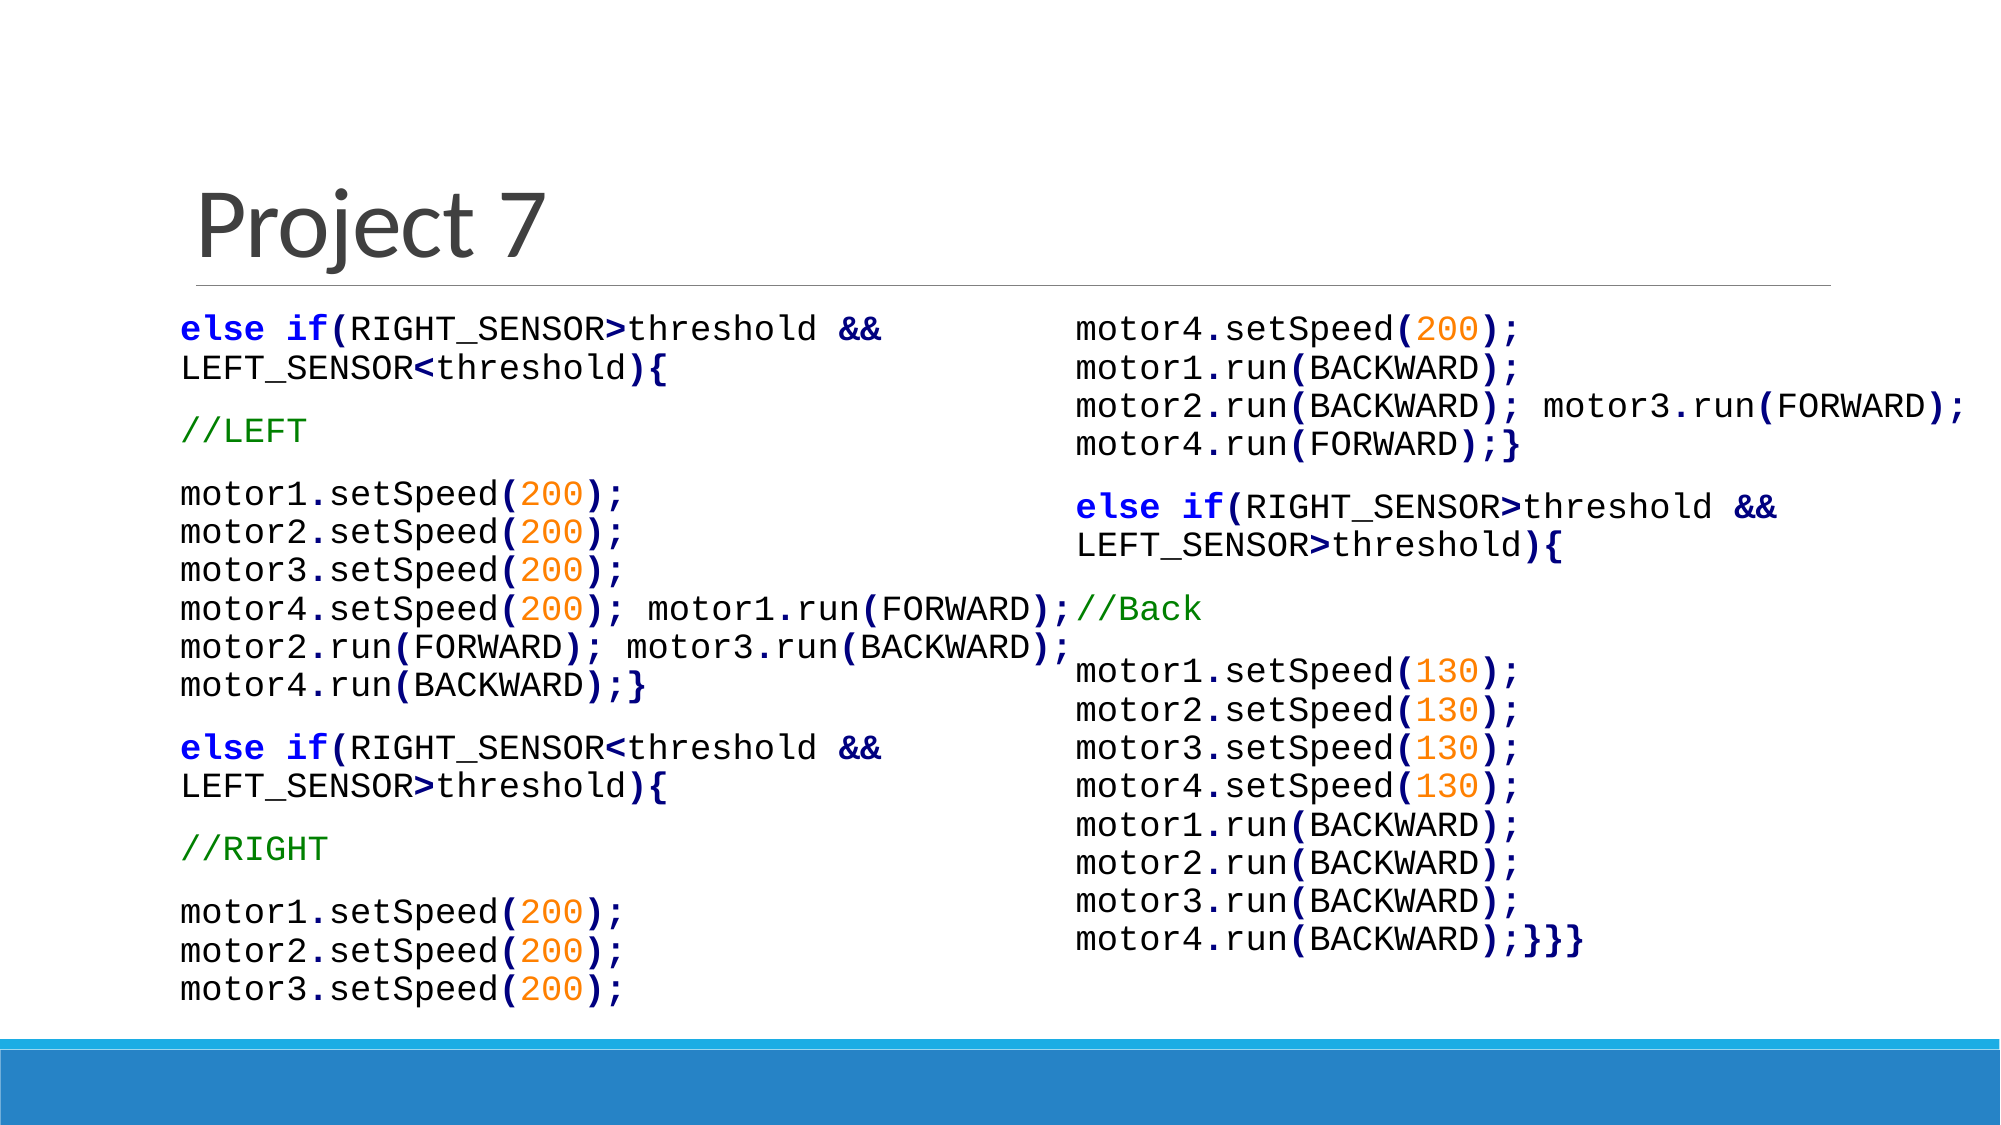

# Project 7
else if(RIGHT_SENSOR>threshold && LEFT_SENSOR<threshold){
//LEFT
motor1.setSpeed(200); motor2.setSpeed(200); motor3.setSpeed(200); motor4.setSpeed(200); motor1.run(FORWARD); motor2.run(FORWARD); motor3.run(BACKWARD); motor4.run(BACKWARD);}
else if(RIGHT_SENSOR<threshold && LEFT_SENSOR>threshold){
//RIGHT
motor1.setSpeed(200); motor2.setSpeed(200); motor3.setSpeed(200); motor4.setSpeed(200); motor1.run(BACKWARD); motor2.run(BACKWARD); motor3.run(FORWARD); motor4.run(FORWARD);}
else if(RIGHT_SENSOR>threshold && LEFT_SENSOR>threshold){
//Back
motor1.setSpeed(130); motor2.setSpeed(130); motor3.setSpeed(130); motor4.setSpeed(130); motor1.run(BACKWARD); motor2.run(BACKWARD); motor3.run(BACKWARD); motor4.run(BACKWARD);}}}